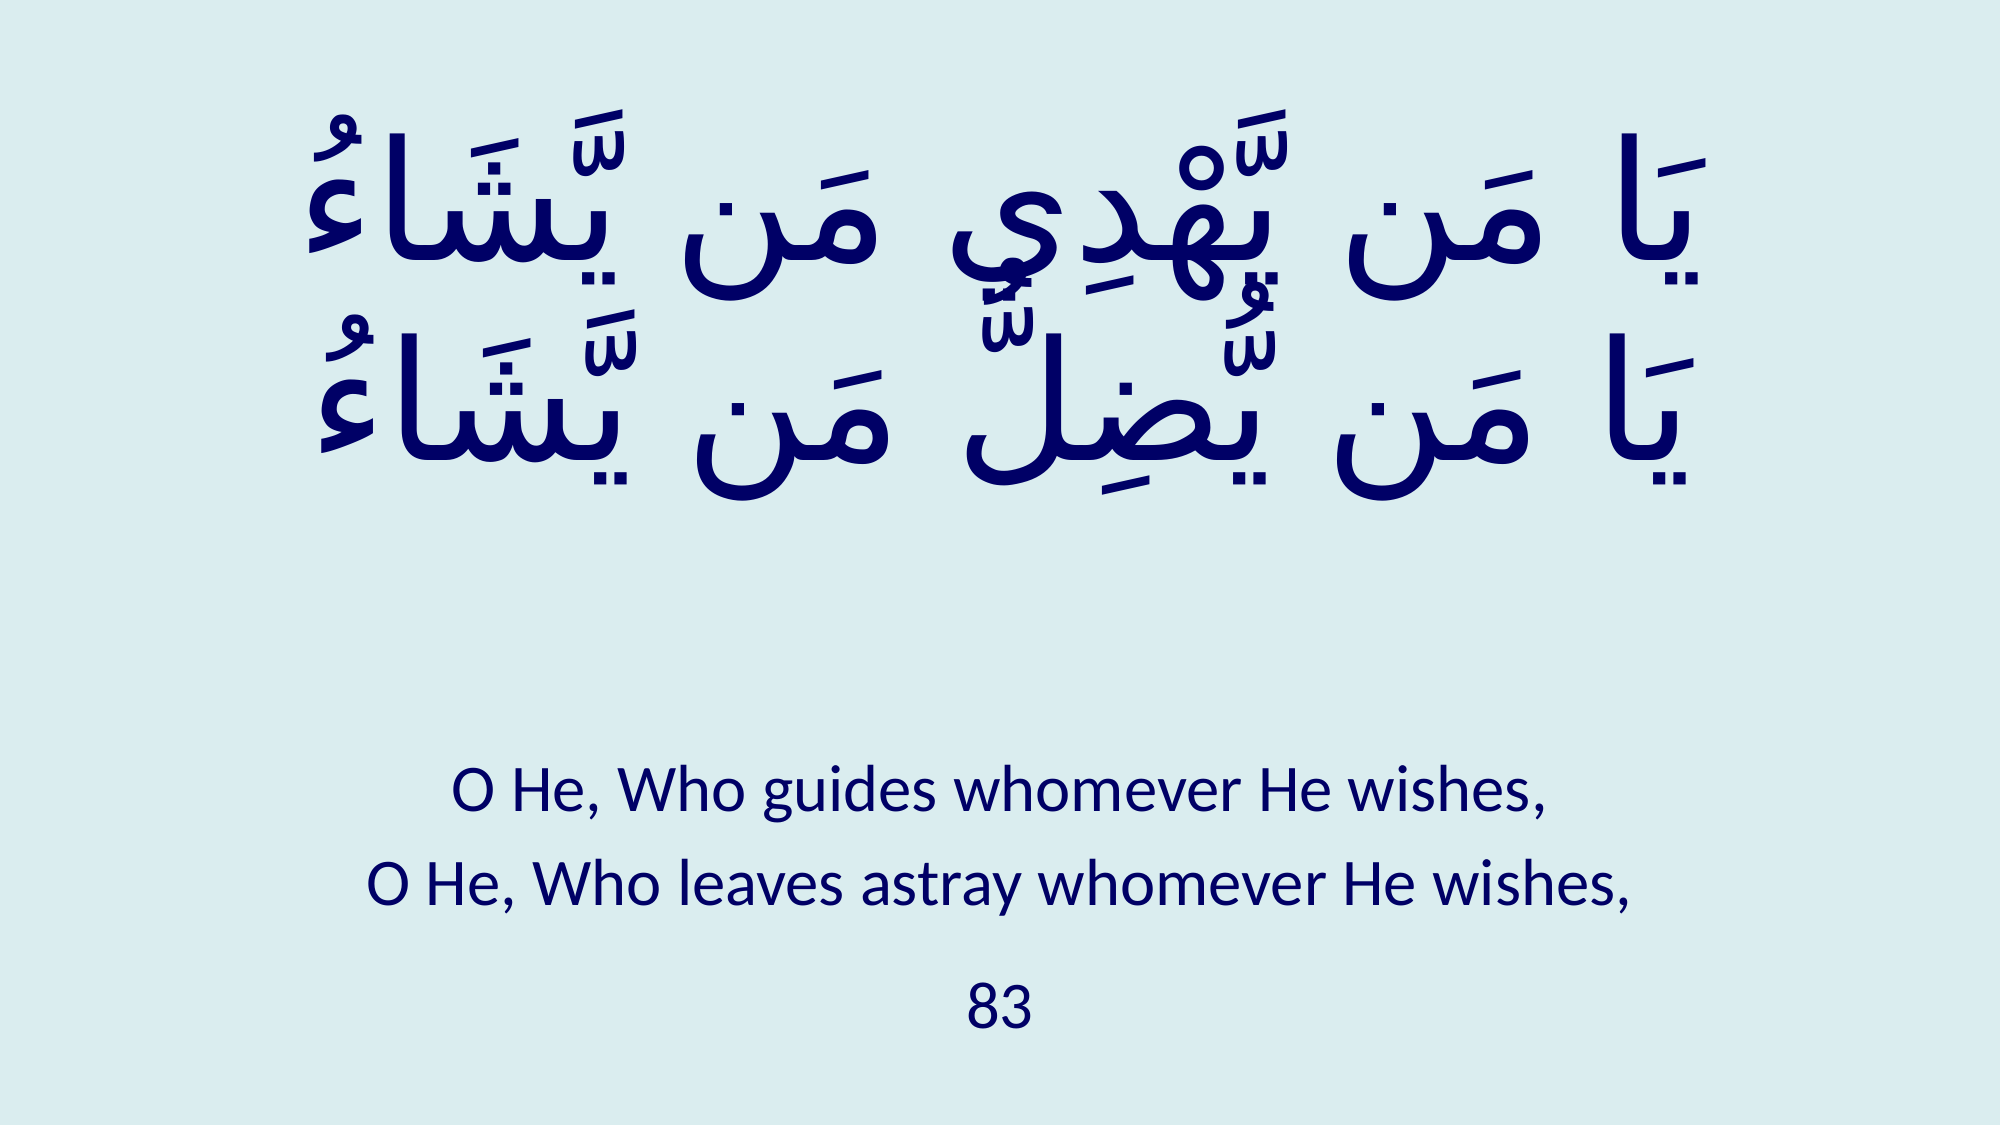

# يَا مَن يَّهْدِي مَن يَّشَاءُ يَا مَن يُّضِلُّ مَن يَّشَاءُ
O He, Who guides whomever He wishes,
O He, Who leaves astray whomever He wishes,
83